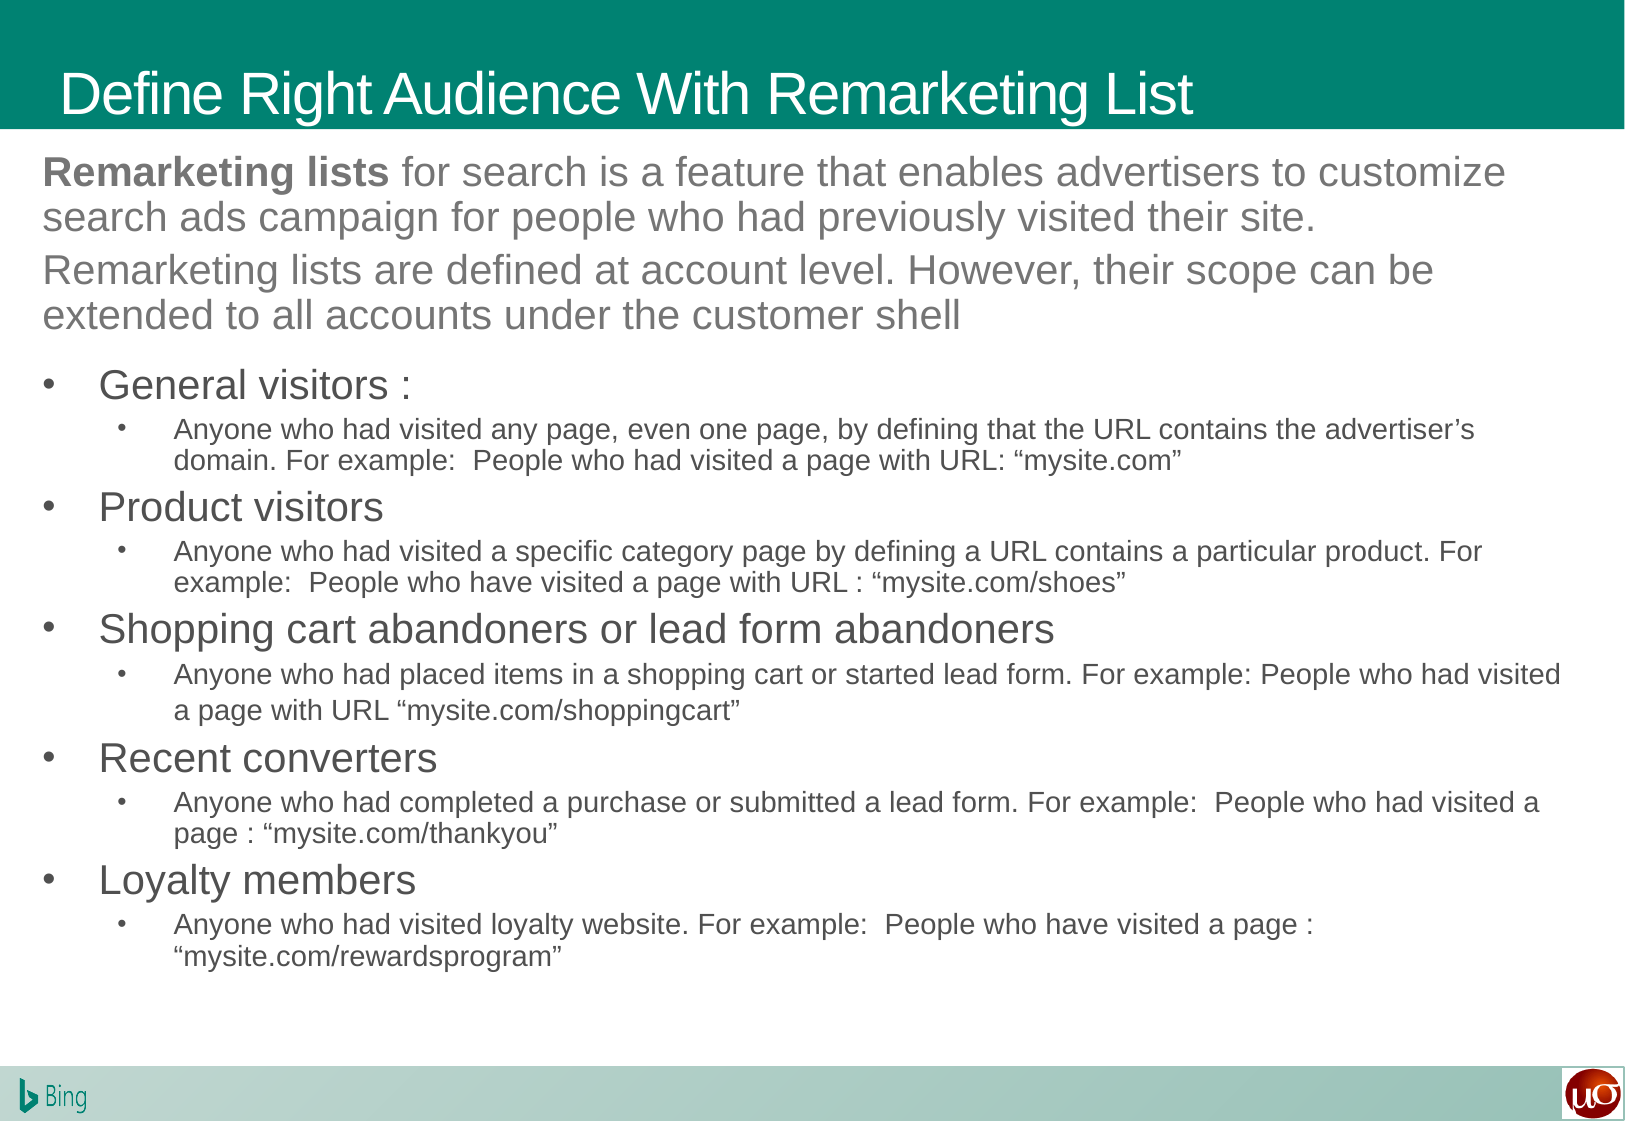

# Define Right Audience With Remarketing List
Remarketing lists for search is a feature that enables advertisers to customize search ads campaign for people who had previously visited their site.
Remarketing lists are defined at account level. However, their scope can be extended to all accounts under the customer shell

General visitors :
Anyone who had visited any page, even one page, by defining that the URL contains the advertiser’s domain. For example:  People who had visited a page with URL: “mysite.com”
Product visitors
Anyone who had visited a specific category page by defining a URL contains a particular product. For example:  People who have visited a page with URL : “mysite.com/shoes”
Shopping cart abandoners or lead form abandoners
Anyone who had placed items in a shopping cart or started lead form. For example: People who had visited a page with URL “mysite.com/shoppingcart”
Recent converters
Anyone who had completed a purchase or submitted a lead form. For example:  People who had visited a page : “mysite.com/thankyou”
Loyalty members
Anyone who had visited loyalty website. For example:  People who have visited a page : “mysite.com/rewardsprogram”